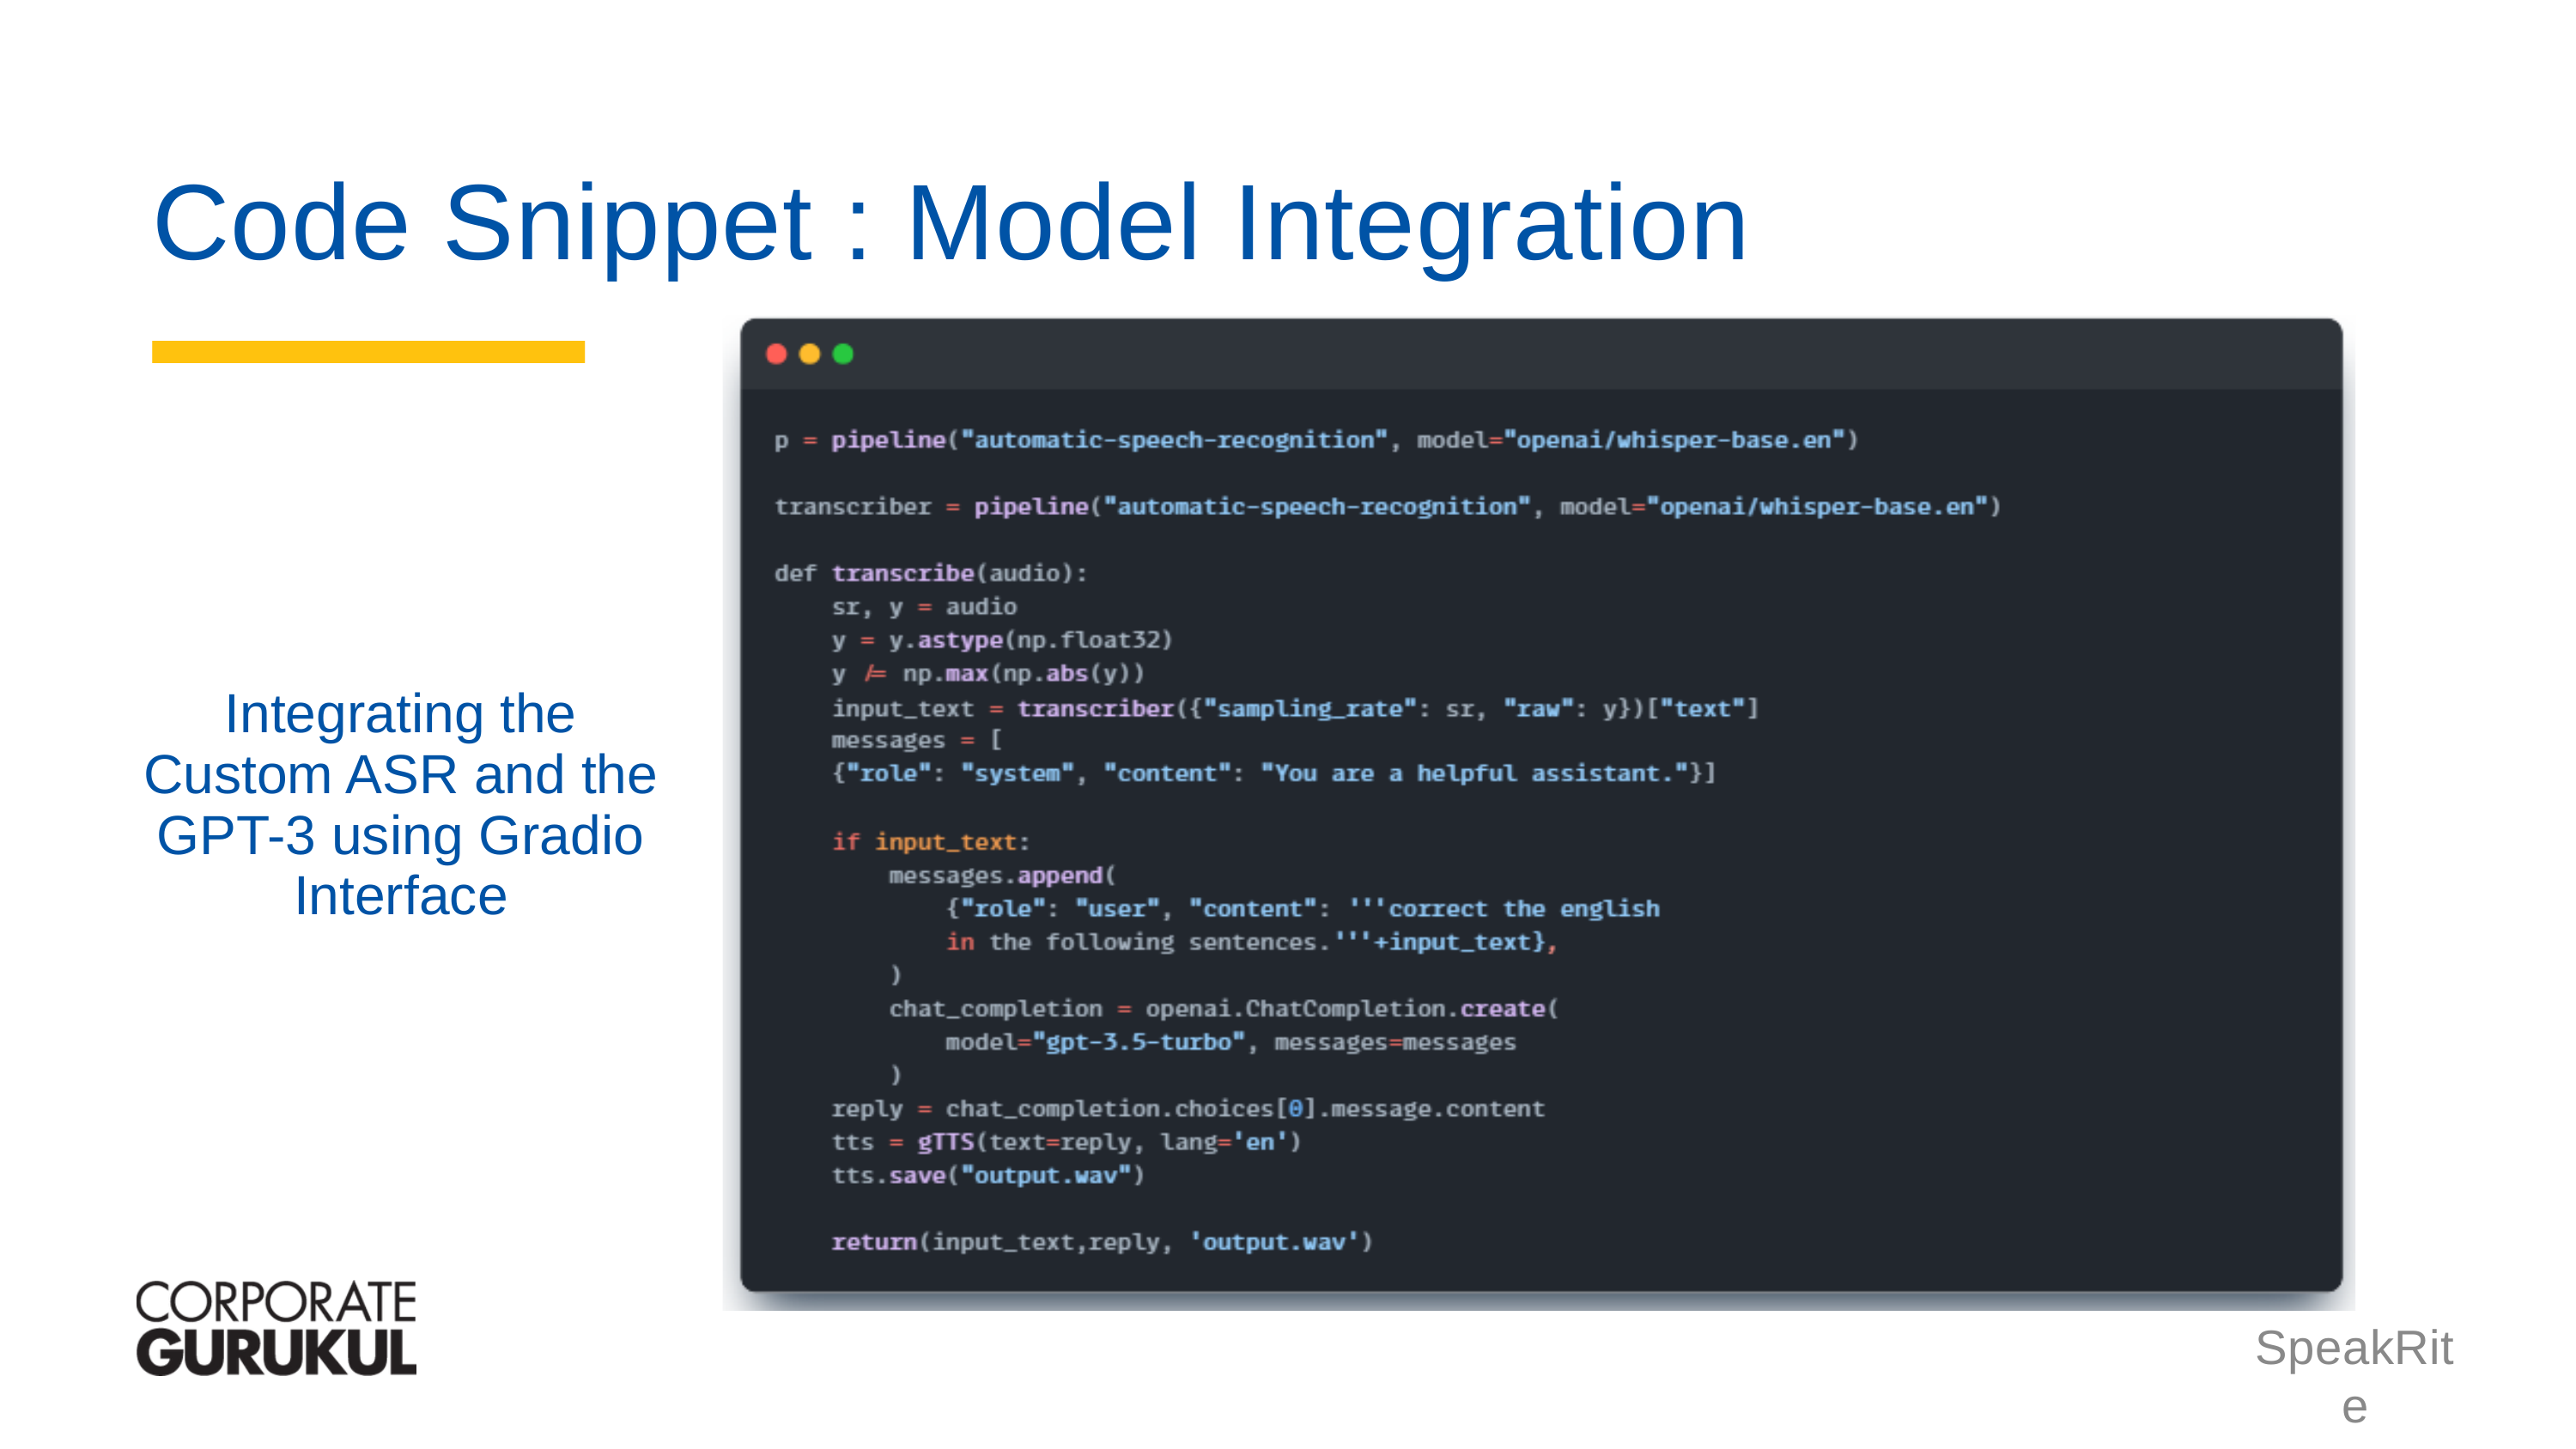

Code Snippet : Model Integration

Integrating the Custom ASR and the GPT-3 using Gradio Interface

SpeakRite